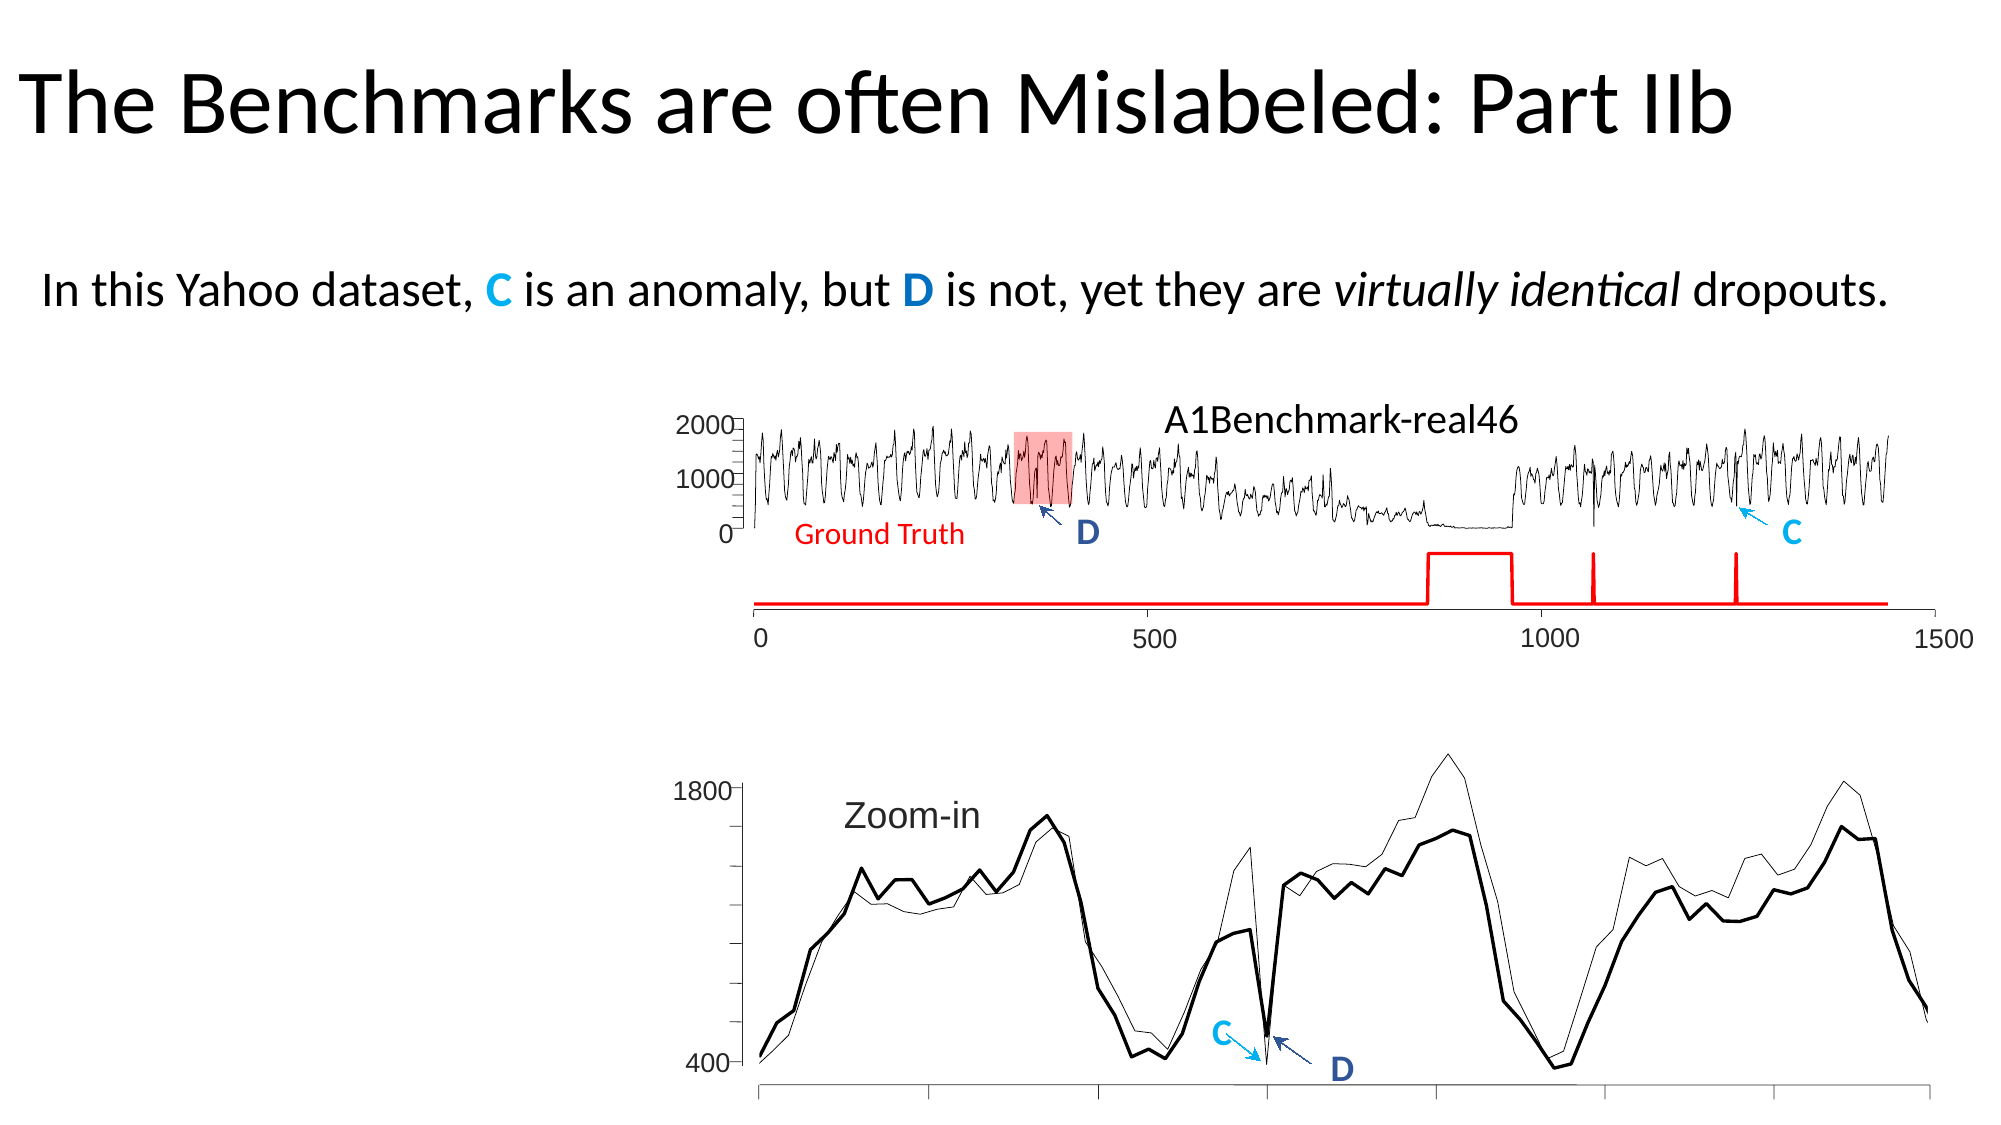

# The Benchmarks are often Mislabeled: Part IIb
In this Yahoo dataset, C is an anomaly, but D is not, yet they are virtually identical dropouts.

A1Benchmark
-
real46
2000

1000

D
C

Ground Truth
0

0
1000
1500
500

1800

Zoom-in

C

D
400